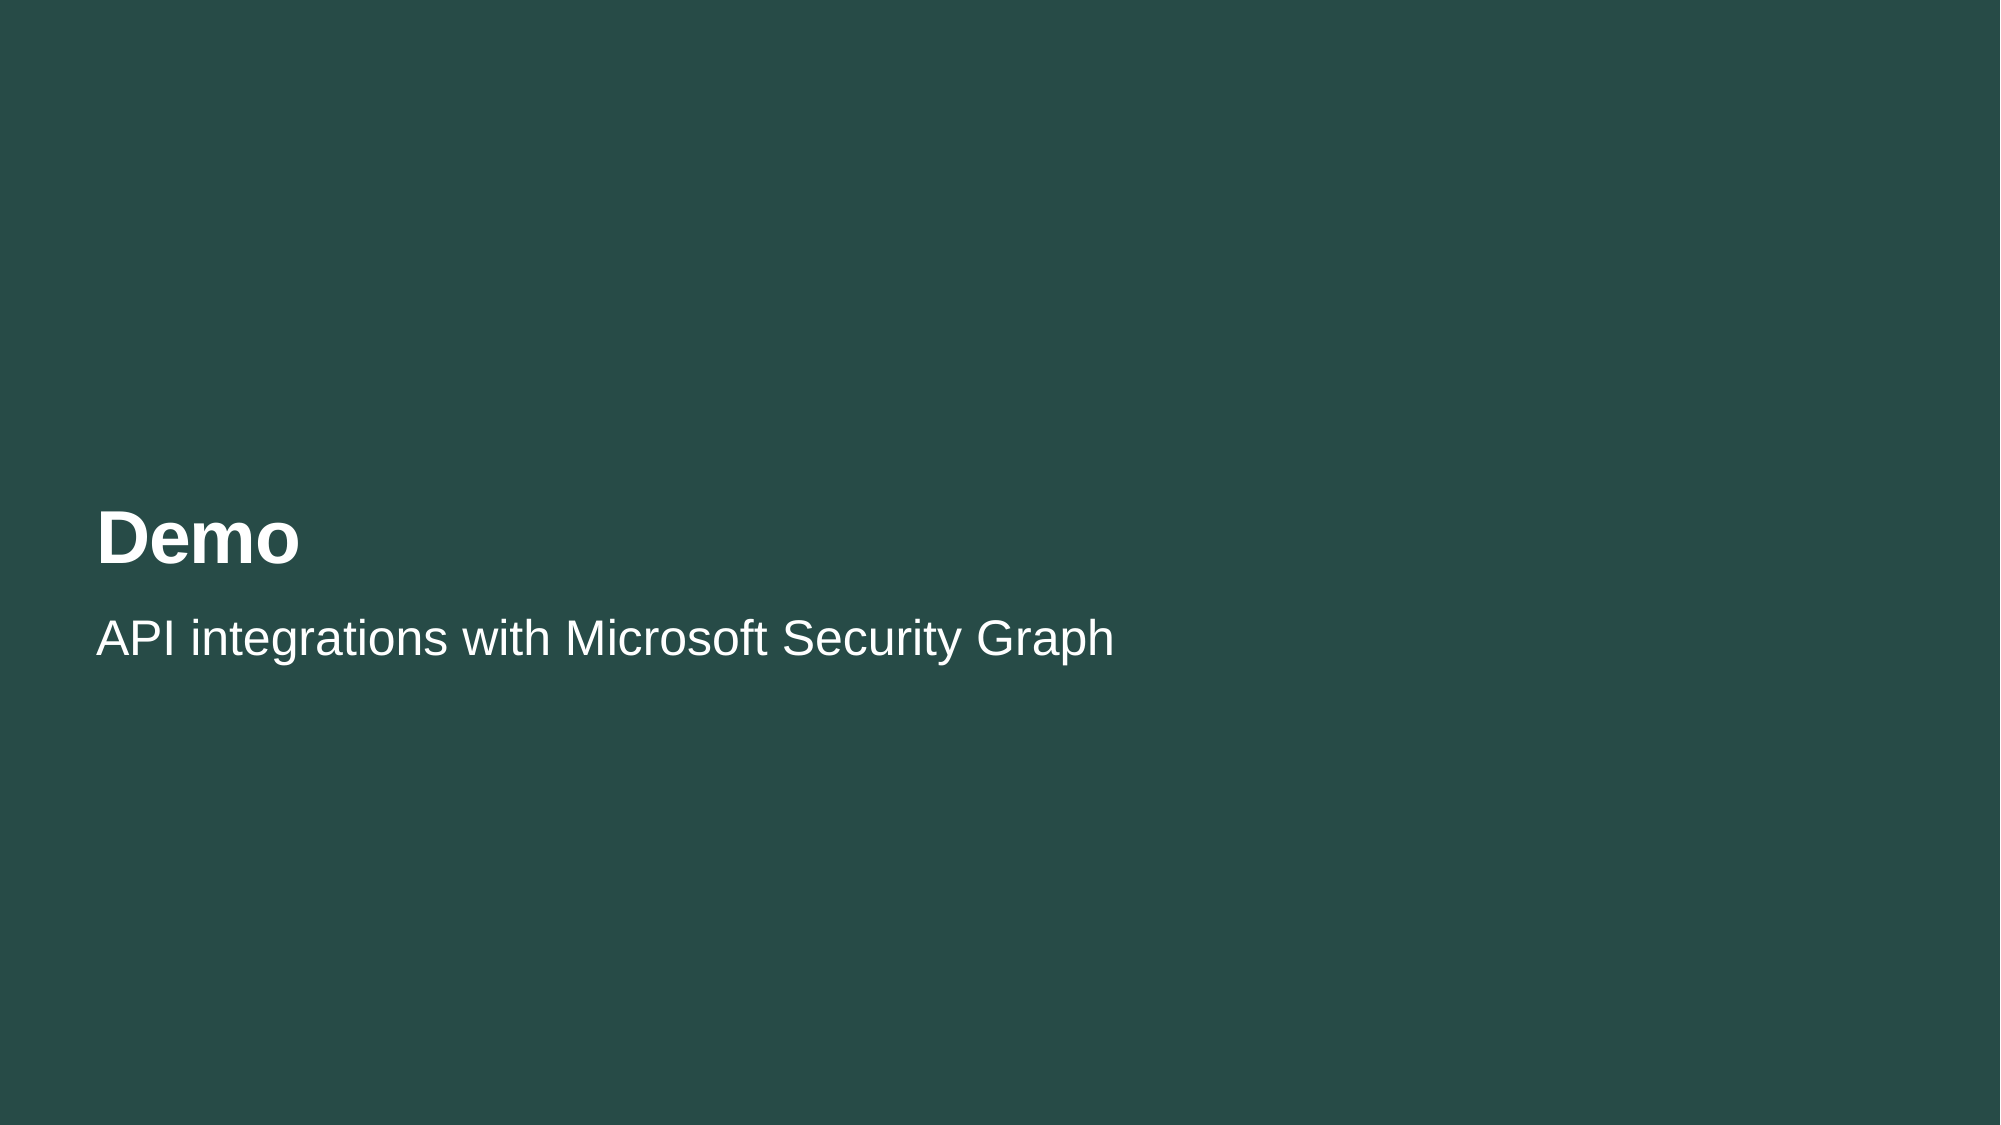

# Demo
API integrations with Microsoft Security Graph